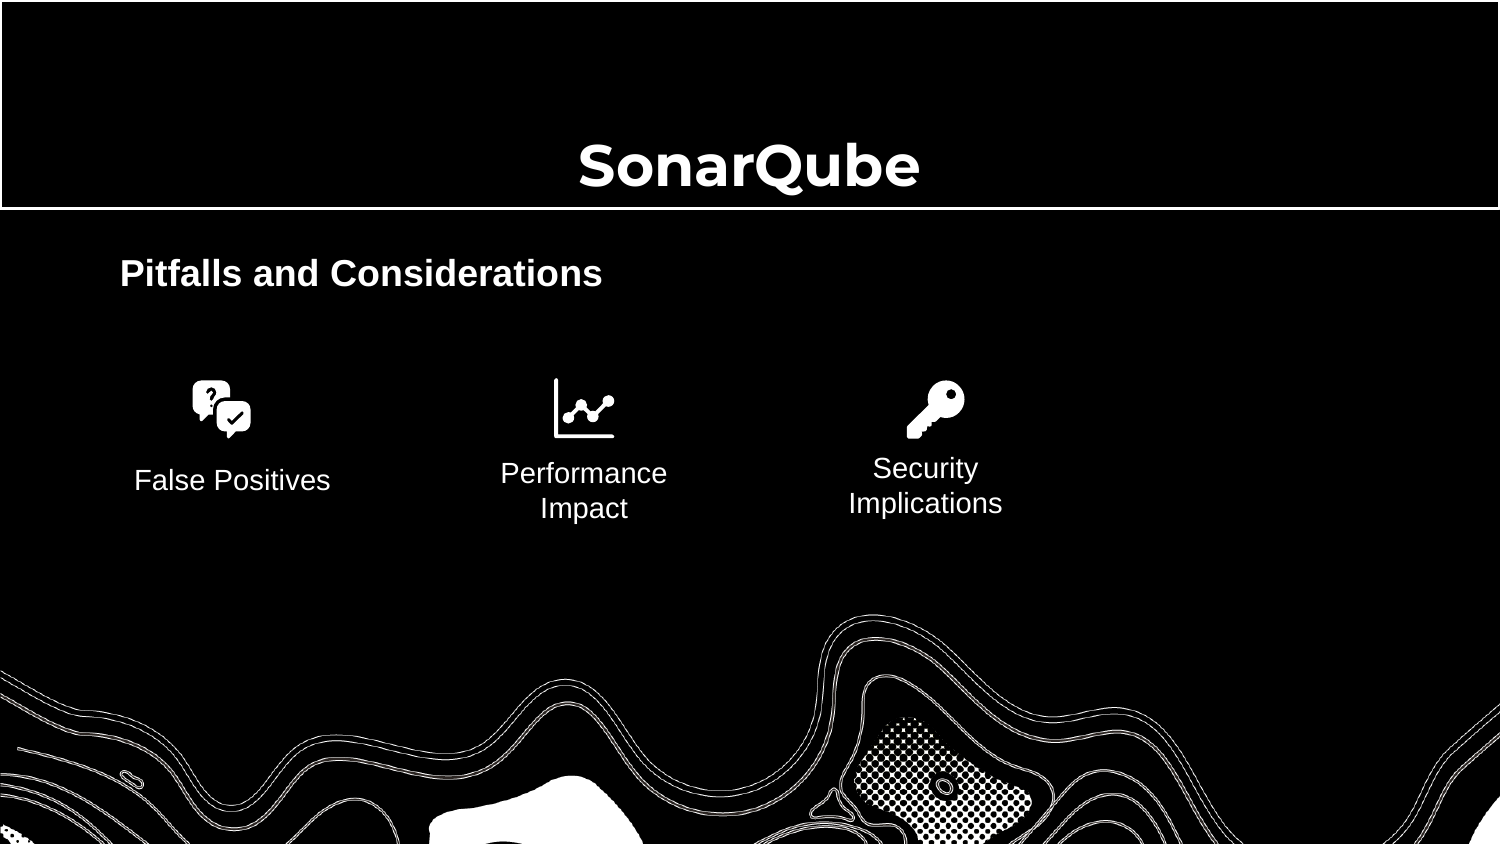

# SonarQube
Pitfalls and Considerations

Security Implications
Performance Impact
False Positives